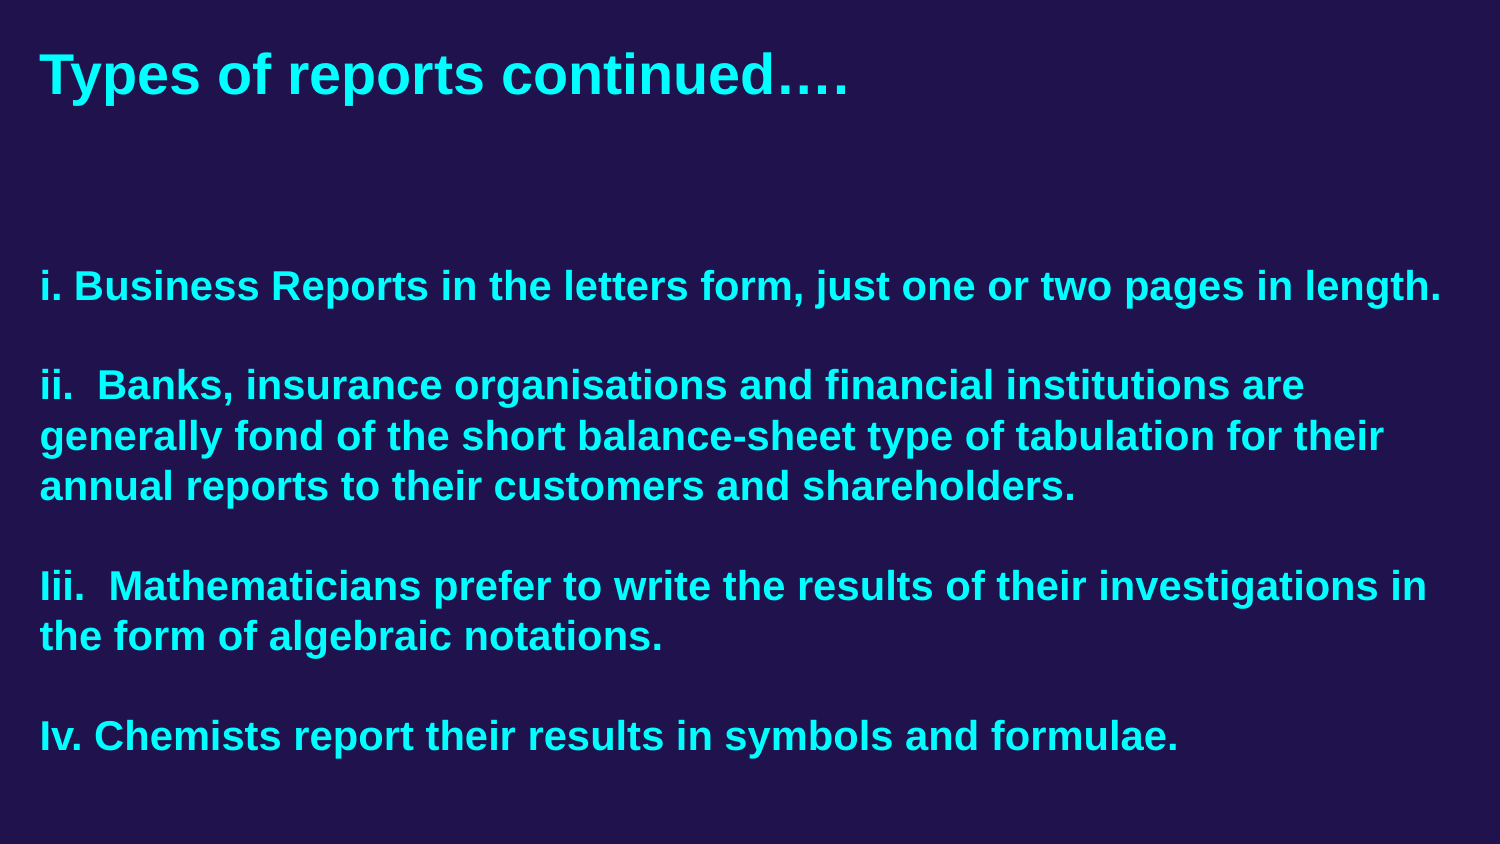

# Types of reports continued….
i. Business Reports in the letters form, just one or two pages in length.

ii.  Banks, insurance organisations and financial institutions are generally fond of the short balance-sheet type of tabulation for their annual reports to their customers and shareholders.

Iii.  Mathematicians prefer to write the results of their investigations in the form of algebraic notations.

Iv. Chemists report their results in symbols and formulae.